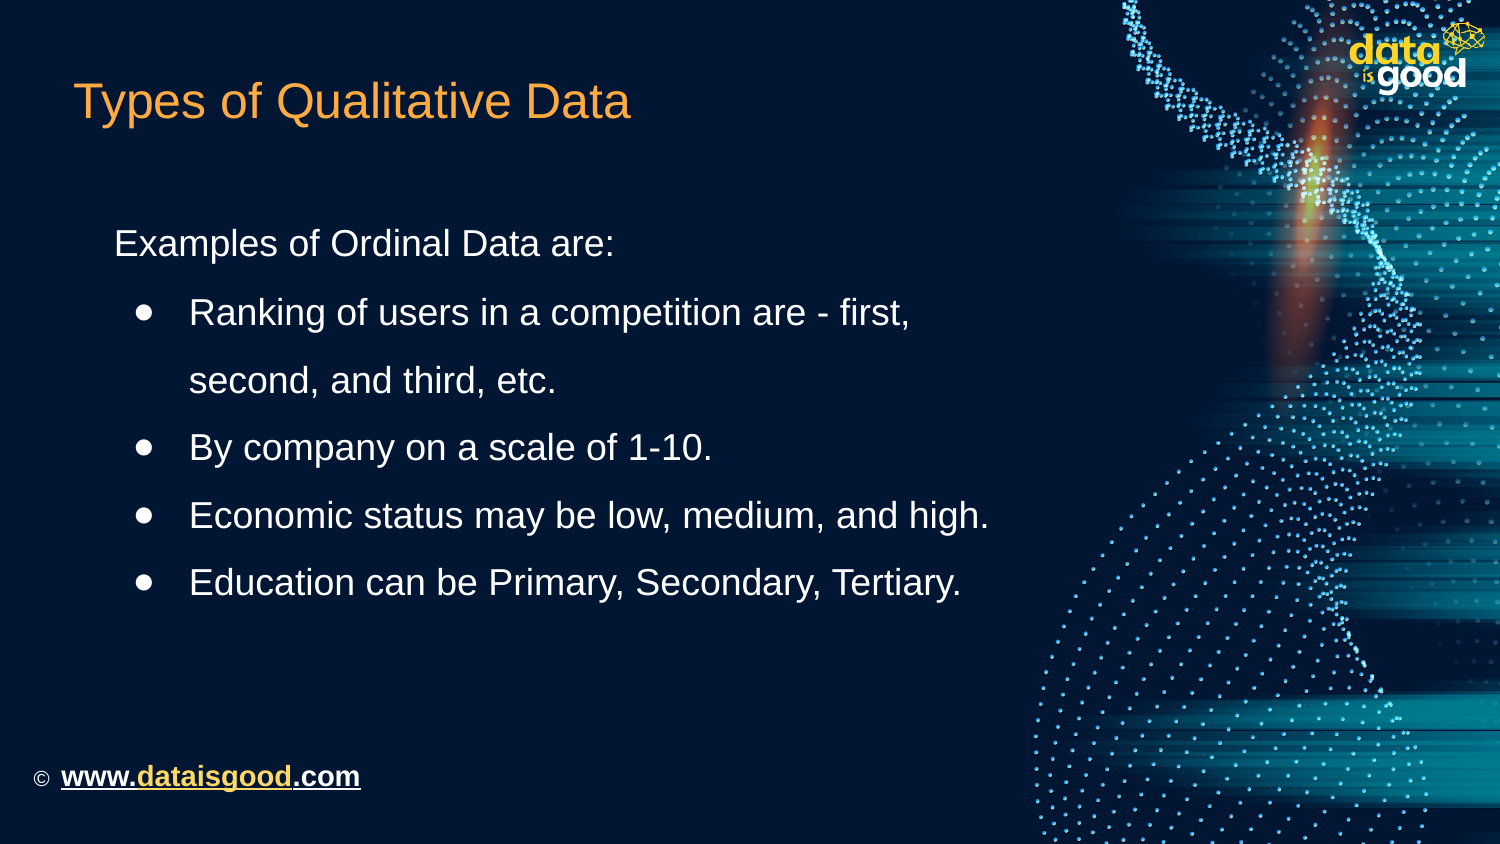

# Types of Qualitative Data
Examples of Ordinal Data are:
Ranking of users in a competition are - first, second, and third, etc.
By company on a scale of 1-10.
Economic status may be low, medium, and high.
Education can be Primary, Secondary, Tertiary.